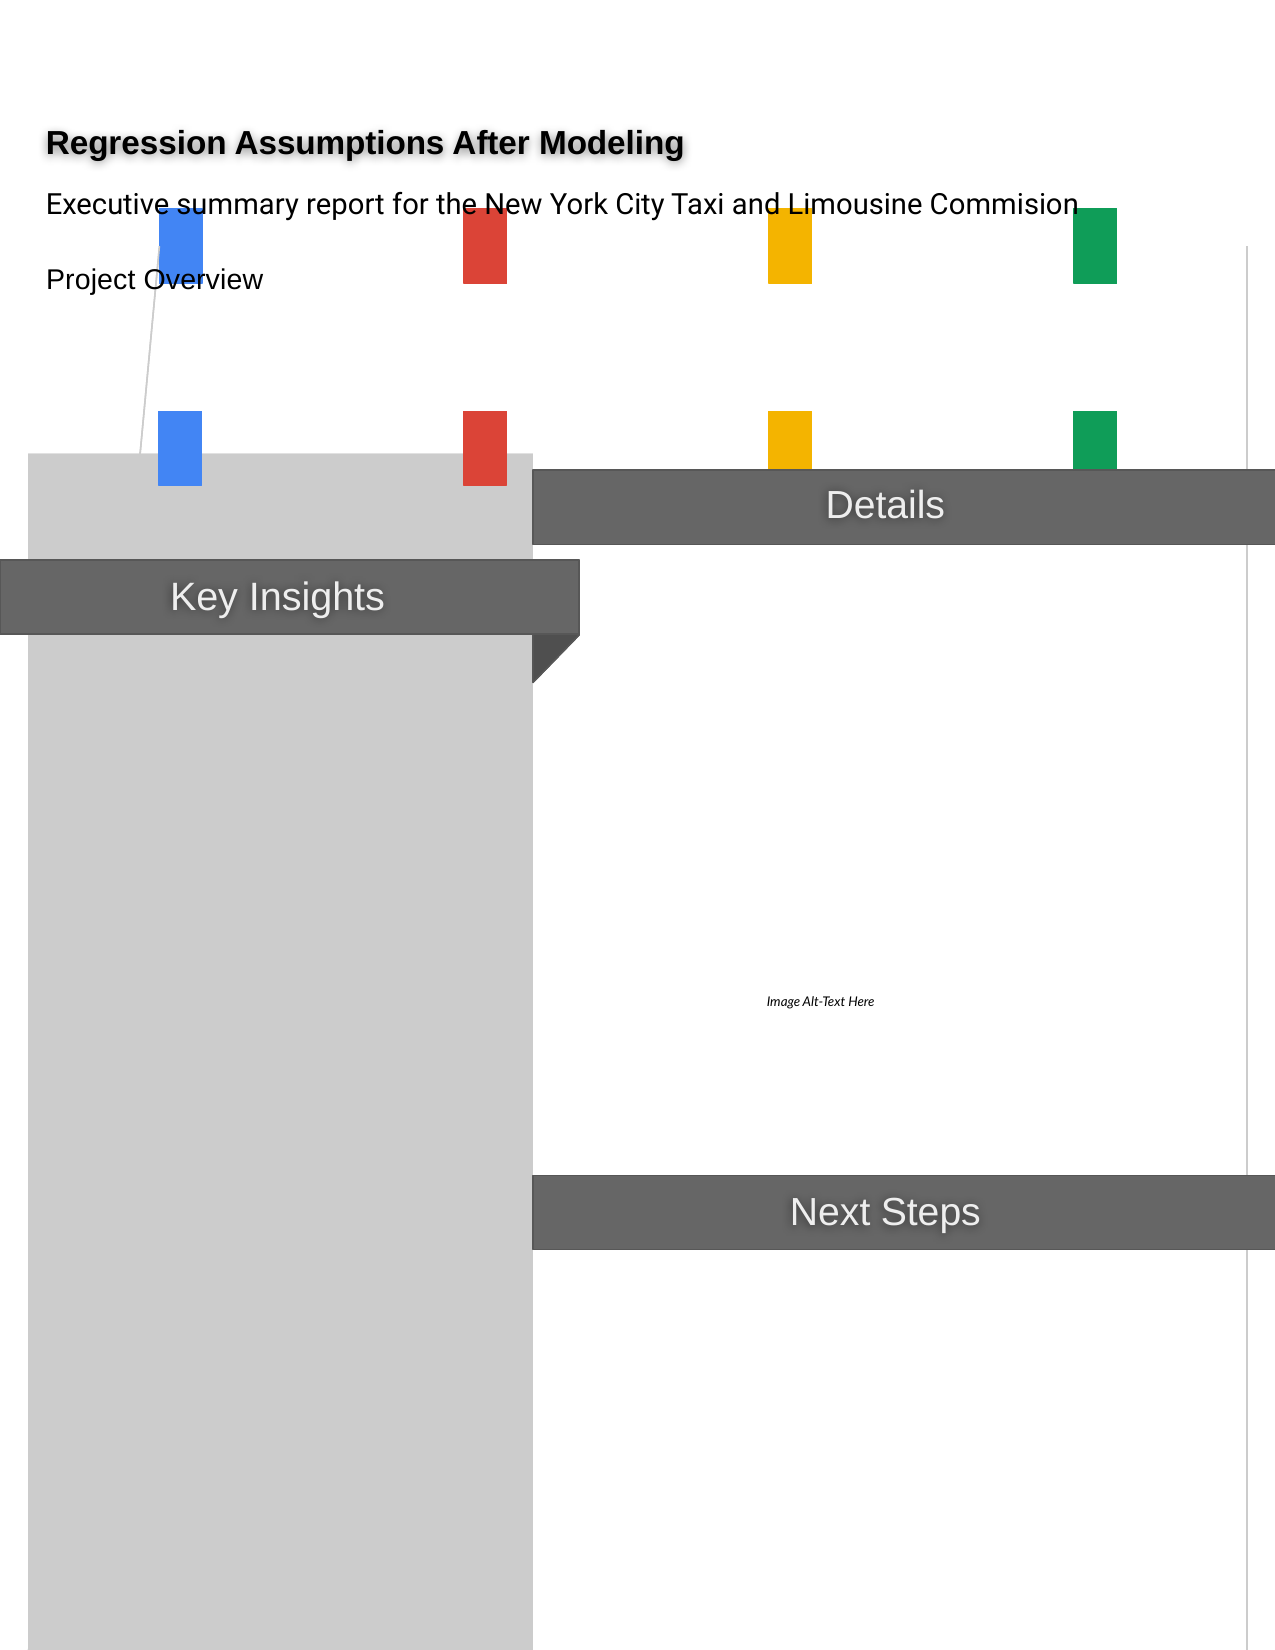

Regression Assumptions After Modeling
Executive summary report for the New York City Taxi and Limousine Commision
Project Overview

Image Alt-Text Here